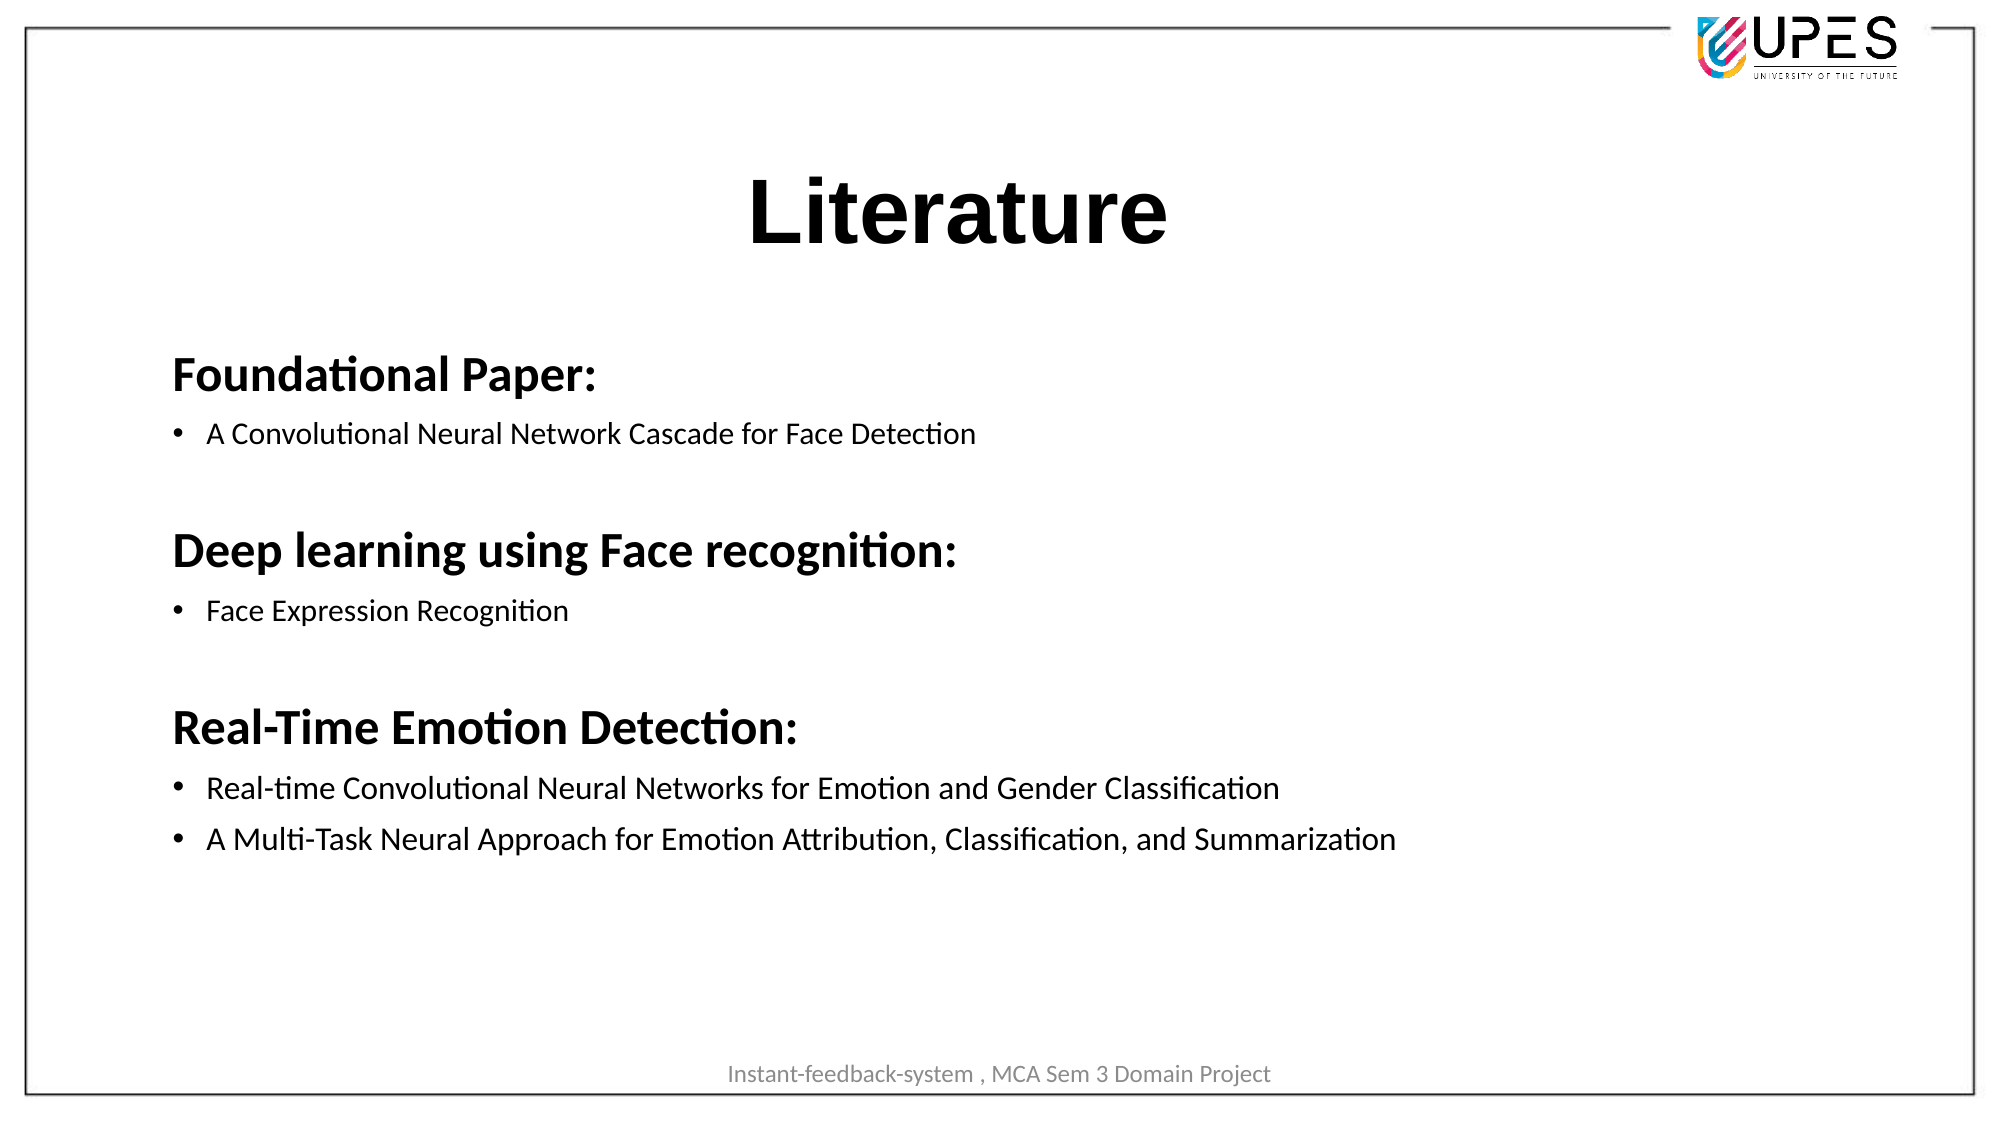

Literature
Foundational Paper:
A Convolutional Neural Network Cascade for Face Detection

Deep learning using Face recognition:
Face Expression Recognition

Real-Time Emotion Detection:
Real-time Convolutional Neural Networks for Emotion and Gender Classification
A Multi-Task Neural Approach for Emotion Attribution, Classification, and Summarization

Instant-feedback-system , MCA Sem 3 Domain Project